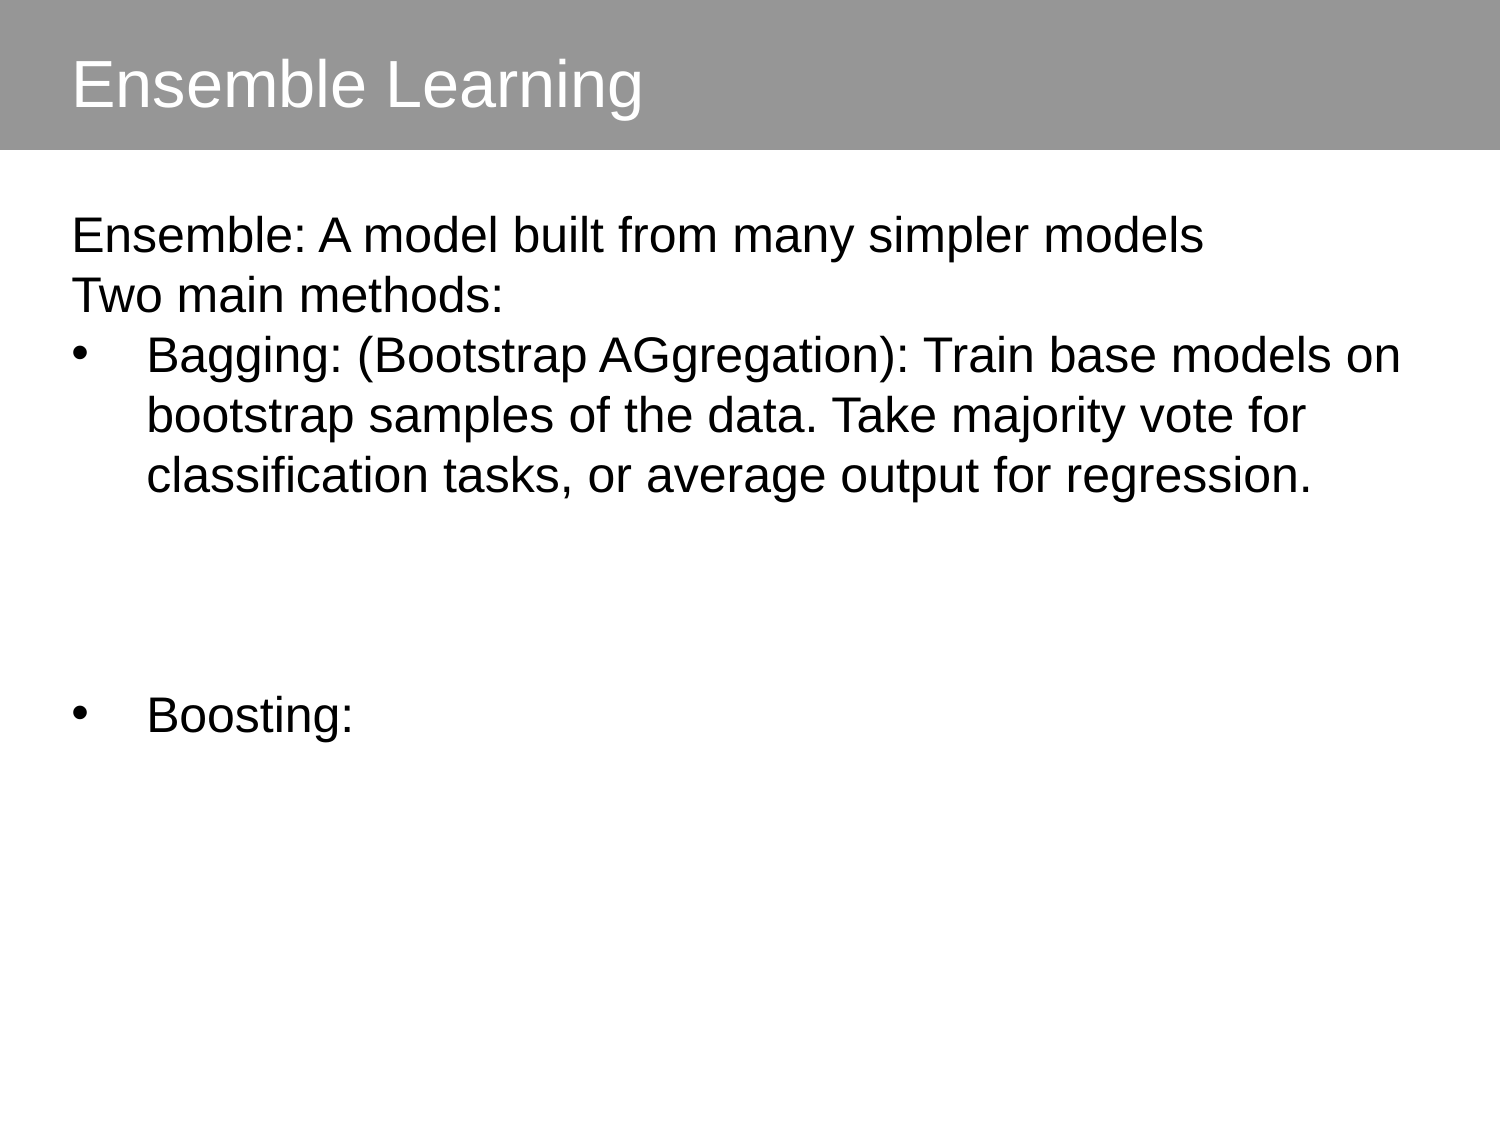

Ensemble Learning
Ensemble: A model built from many simpler models
Two main methods:
Bagging: (Bootstrap AGgregation): Train base models on bootstrap samples of the data. Take majority vote for classification tasks, or average output for regression.

Boosting: